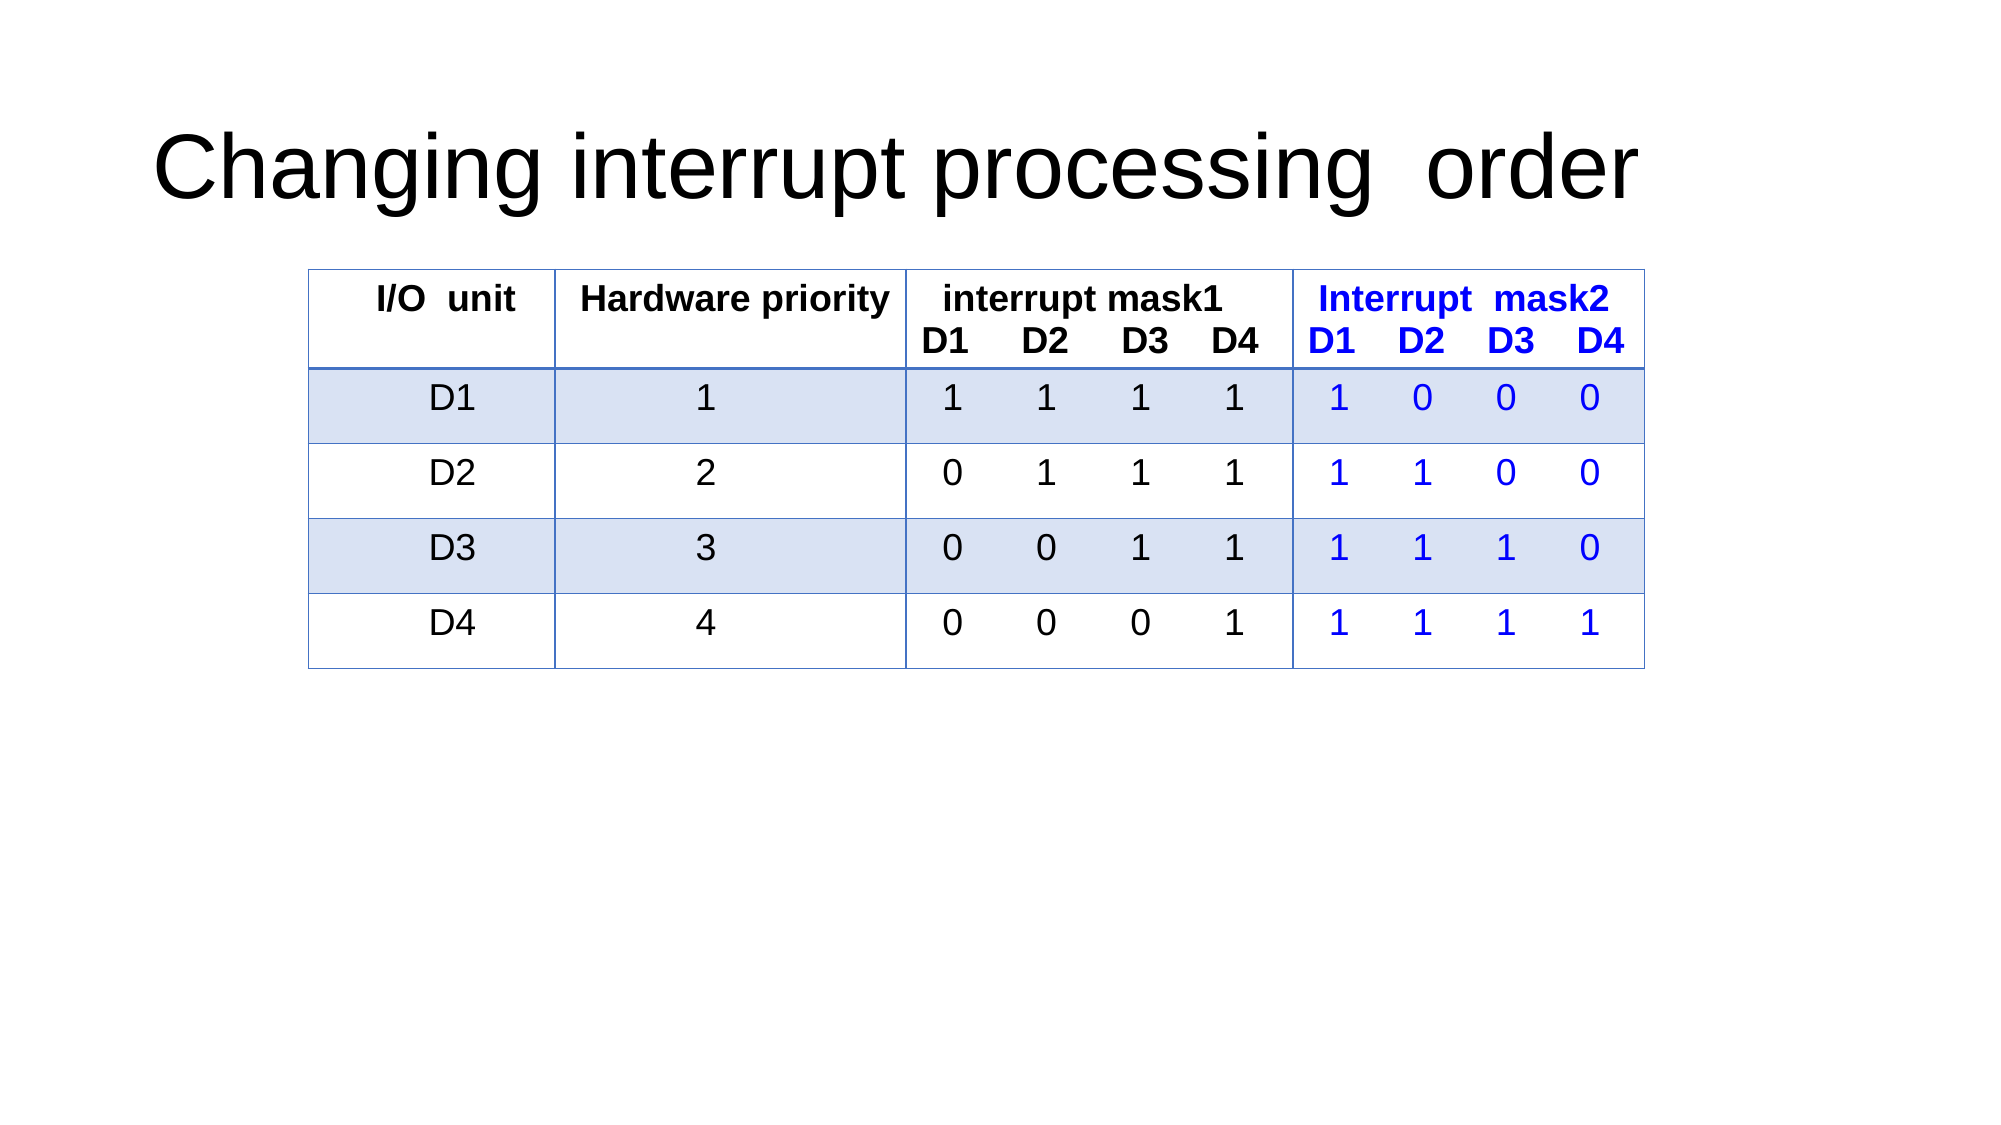

# Changing interrupt processing  order
| I/O unit | Hardware priority | interrupt mask1 D1 D2 D3 D4 | Interrupt mask2 D1 D2 D3 D4 |
| --- | --- | --- | --- |
| D1 | 1 | 1 1 1 1 | 1 0 0 0 |
| D2 | 2 | 0 1 1 1 | 1 1 0 0 |
| D3 | 3 | 0 0 1 1 | 1 1 1 0 |
| D4 | 4 | 0 0 0 1 | 1 1 1 1 |